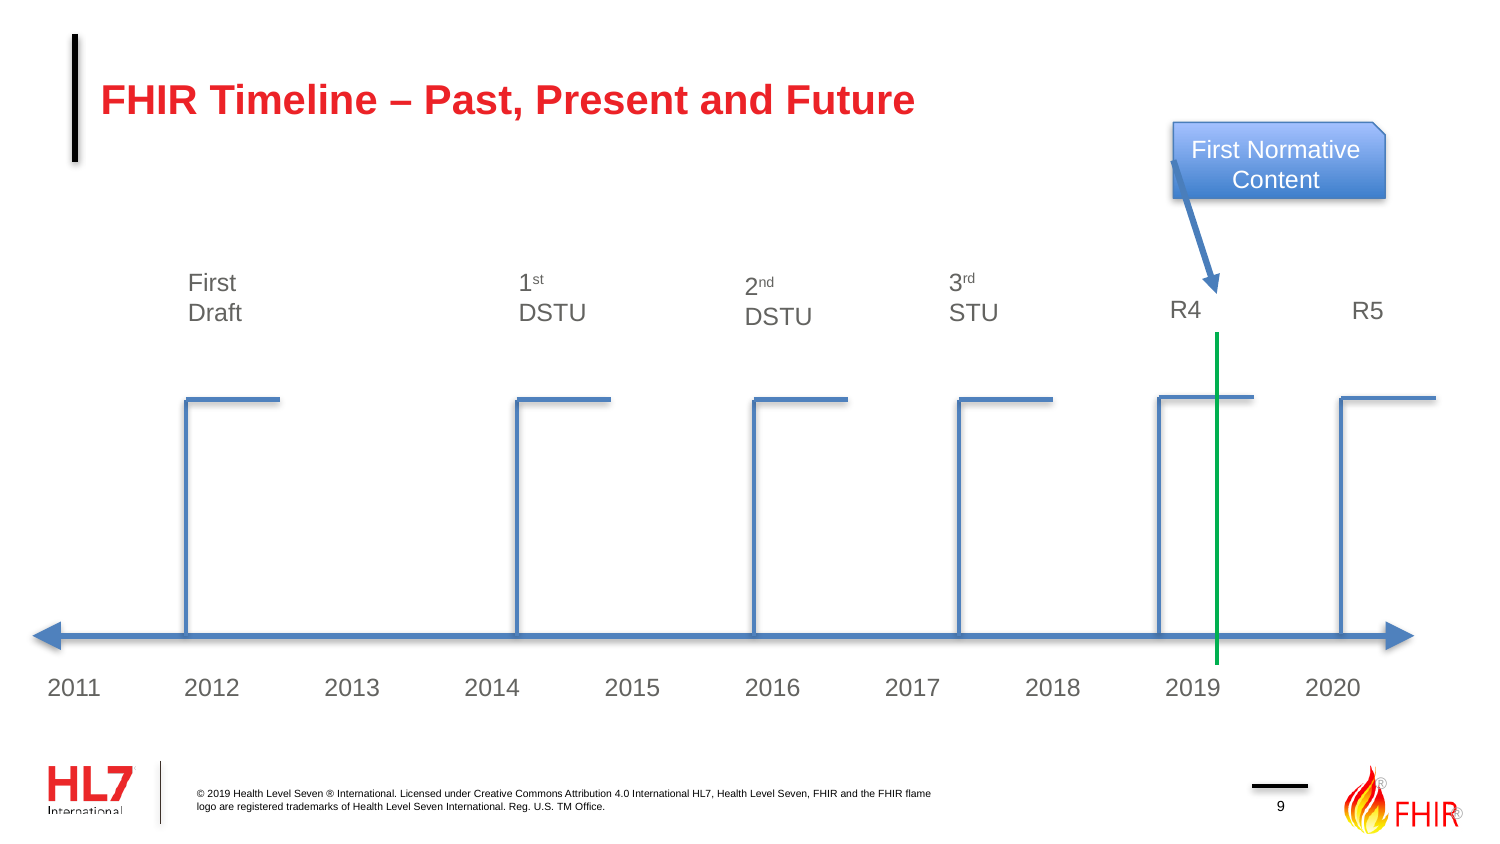

# FHIR Timeline – Past, Present and Future
First Normative Content

R4

R5
First
Draft
3rd
STU
1st
DSTU
2nd
DSTU
2011
2012
2013
2014
2015
2016
2017
2018
2019
2020
9
© 2019 Health Level Seven ® International. Licensed under Creative Commons Attribution 4.0 International HL7, Health Level Seven, FHIR and the FHIR flame logo are registered trademarks of Health Level Seven International. Reg. U.S. TM Office.